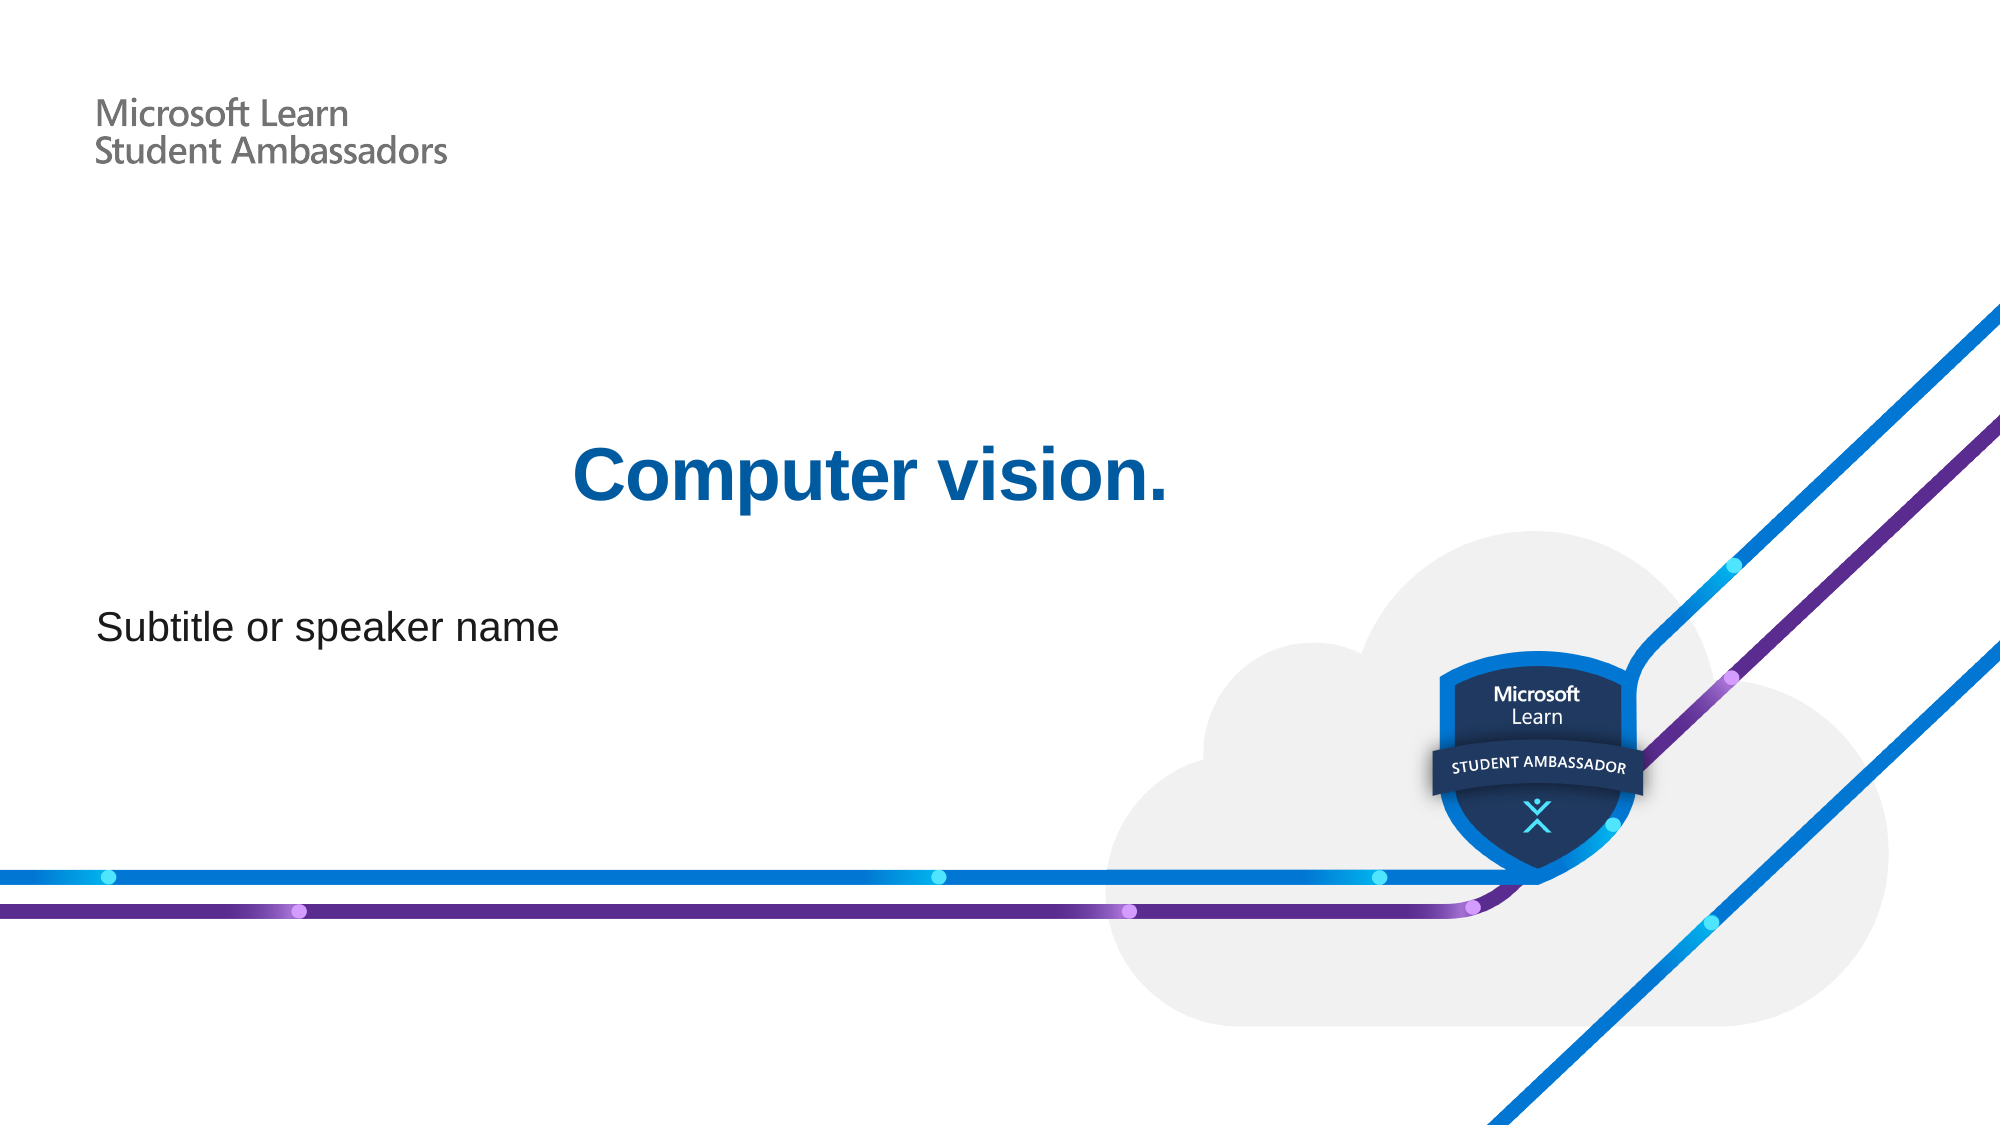

# Computer vision.
Subtitle or speaker name